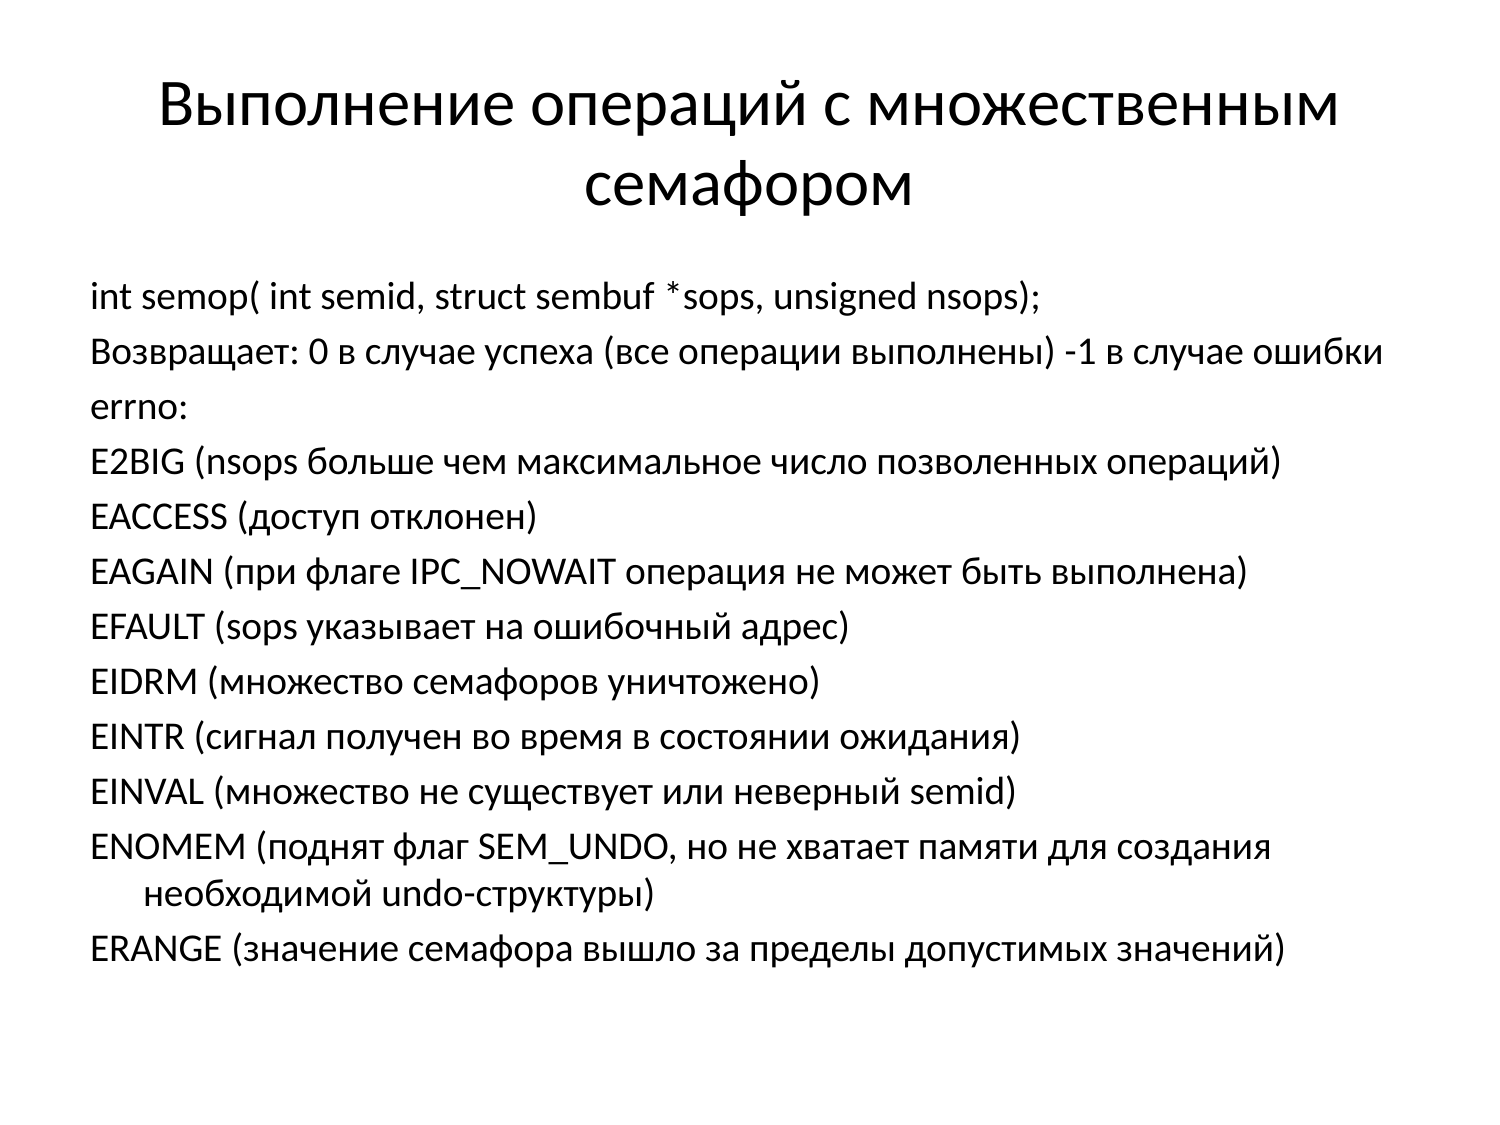

# Выполнение операций с множественным семафором
int semop( int semid, struct sembuf *sops, unsigned nsops);
Возвращает: 0 в случае успеха (все операции выполнены) -1 в случае ошибки
errno:
E2BIG (nsops больше чем максимальное число позволенных операций)
EACCESS (доступ отклонен)
EAGAIN (при флаге IPC_NOWAIT операция не может быть выполнена)
EFAULT (sops указывает на ошибочный адрес)
EIDRM (множество семафоров уничтожено)
EINTR (сигнал получен во время в состоянии ожидания)
EINVAL (множество не существует или неверный semid)
ENOMEM (поднят флаг SEM_UNDO, но не хватает памяти для создания необходимой undo-структуры)
ERANGE (значение семафора вышло за пределы допустимых значений)